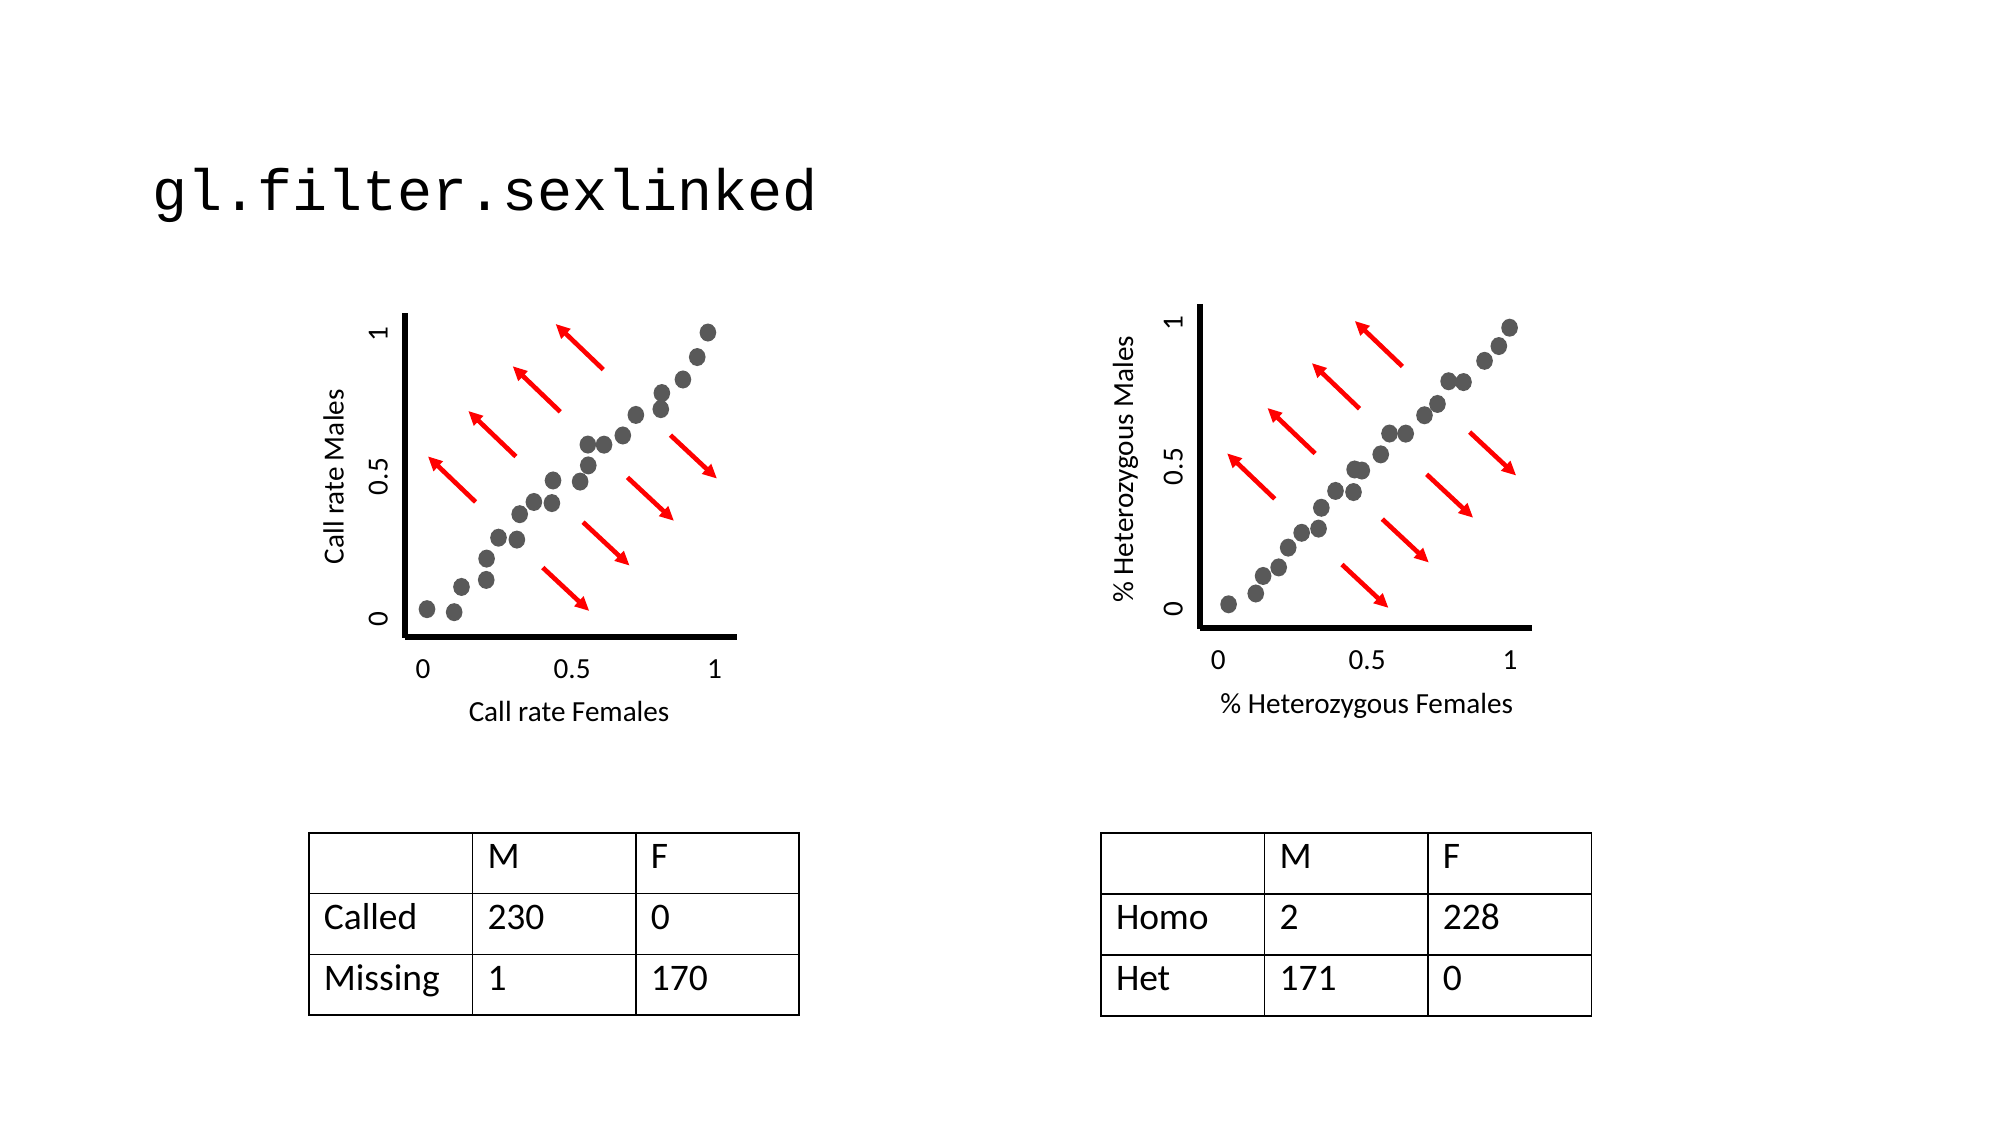

gl.filter.sexlinked
0                  0.5                  1
% Heterozygous Males
0                   0.5                  1
% Heterozygous Females

0                  0.5                  1
Call rate Males
0                   0.5                  1
Call rate Females

|  | M | F |
| --- | --- | --- |
| Called | 230 | 0 |
| Missing | 1 | 170 |
|  | M | F |
| --- | --- | --- |
| Homo | 2 | 228 |
| Het | 171 | 0 |